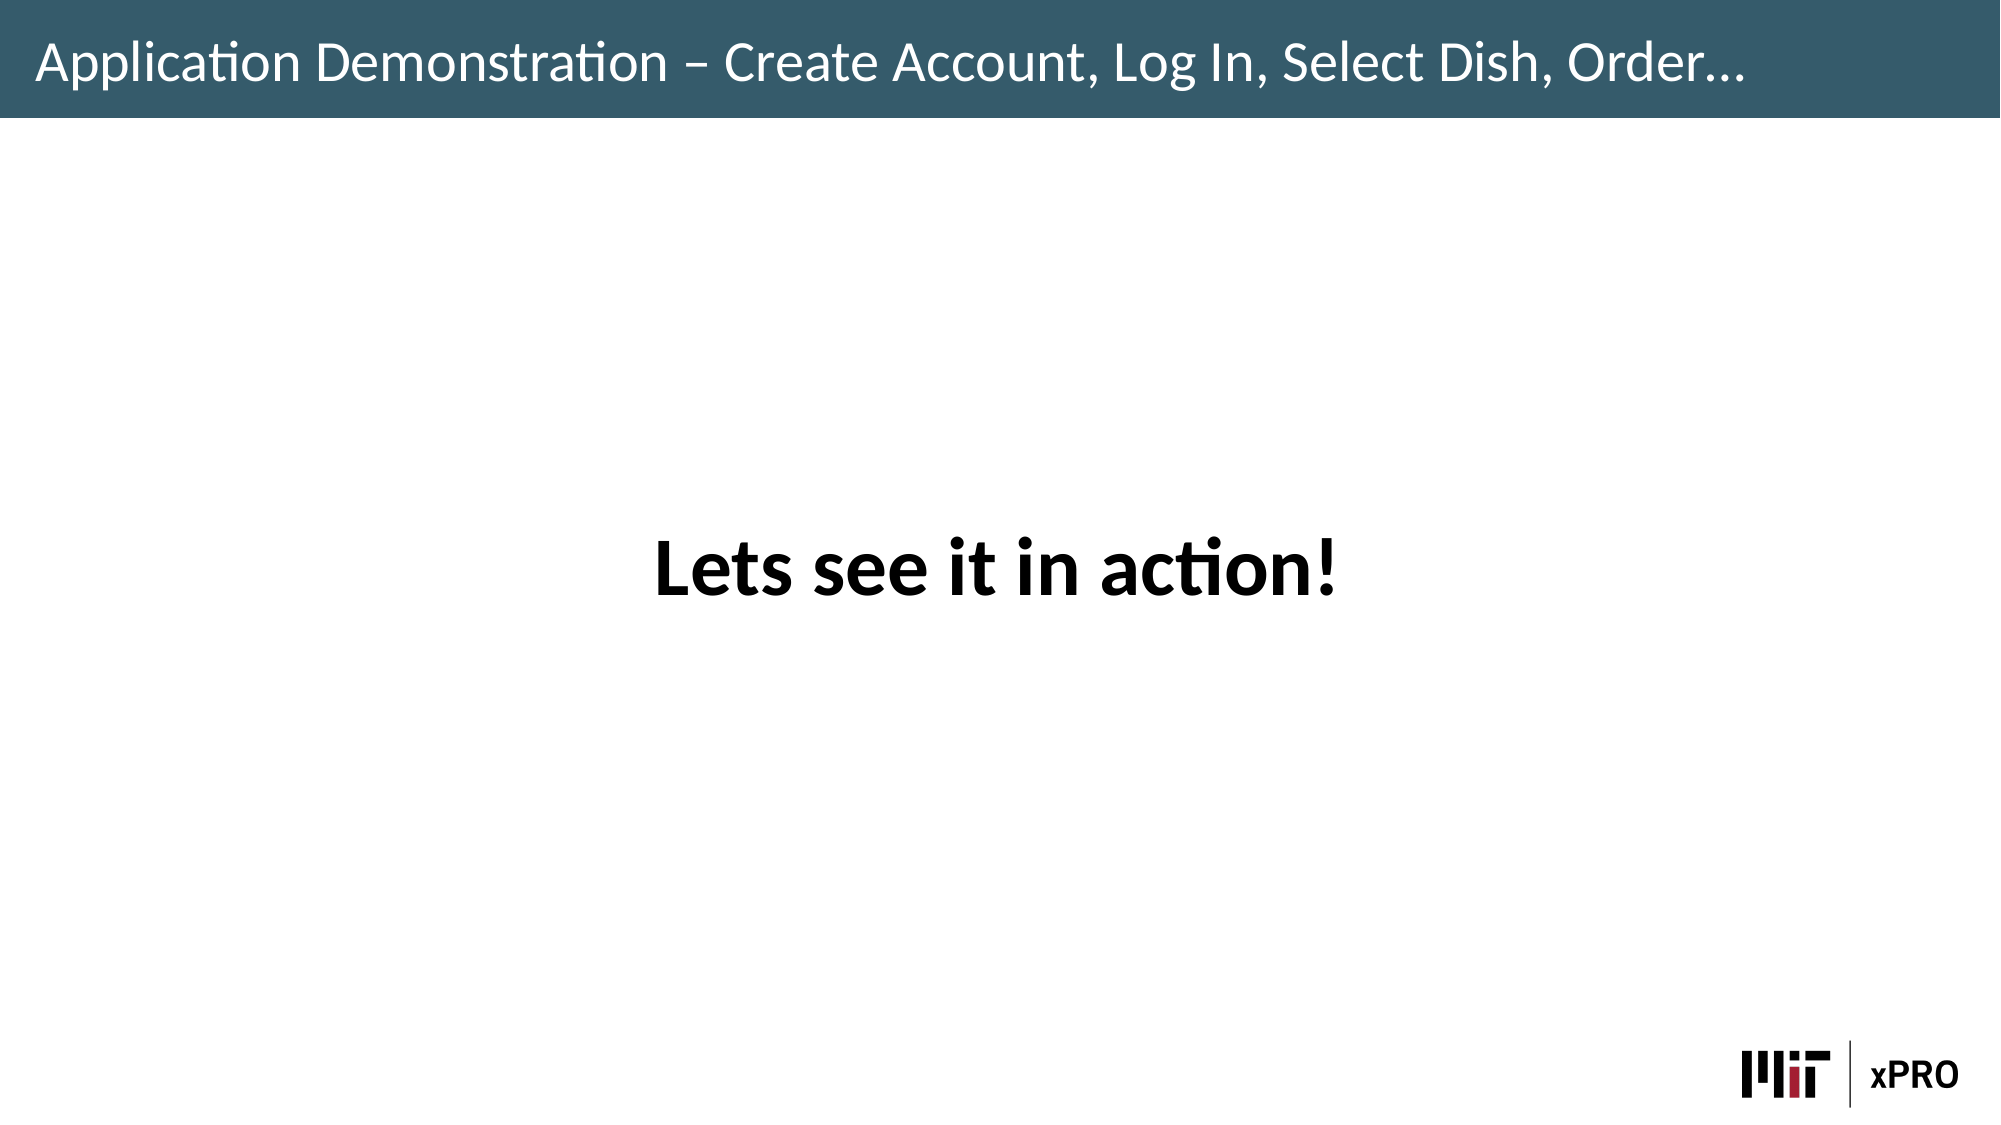

Application Demonstration – Create Account, Log In, Select Dish, Order…
Lets see it in action!